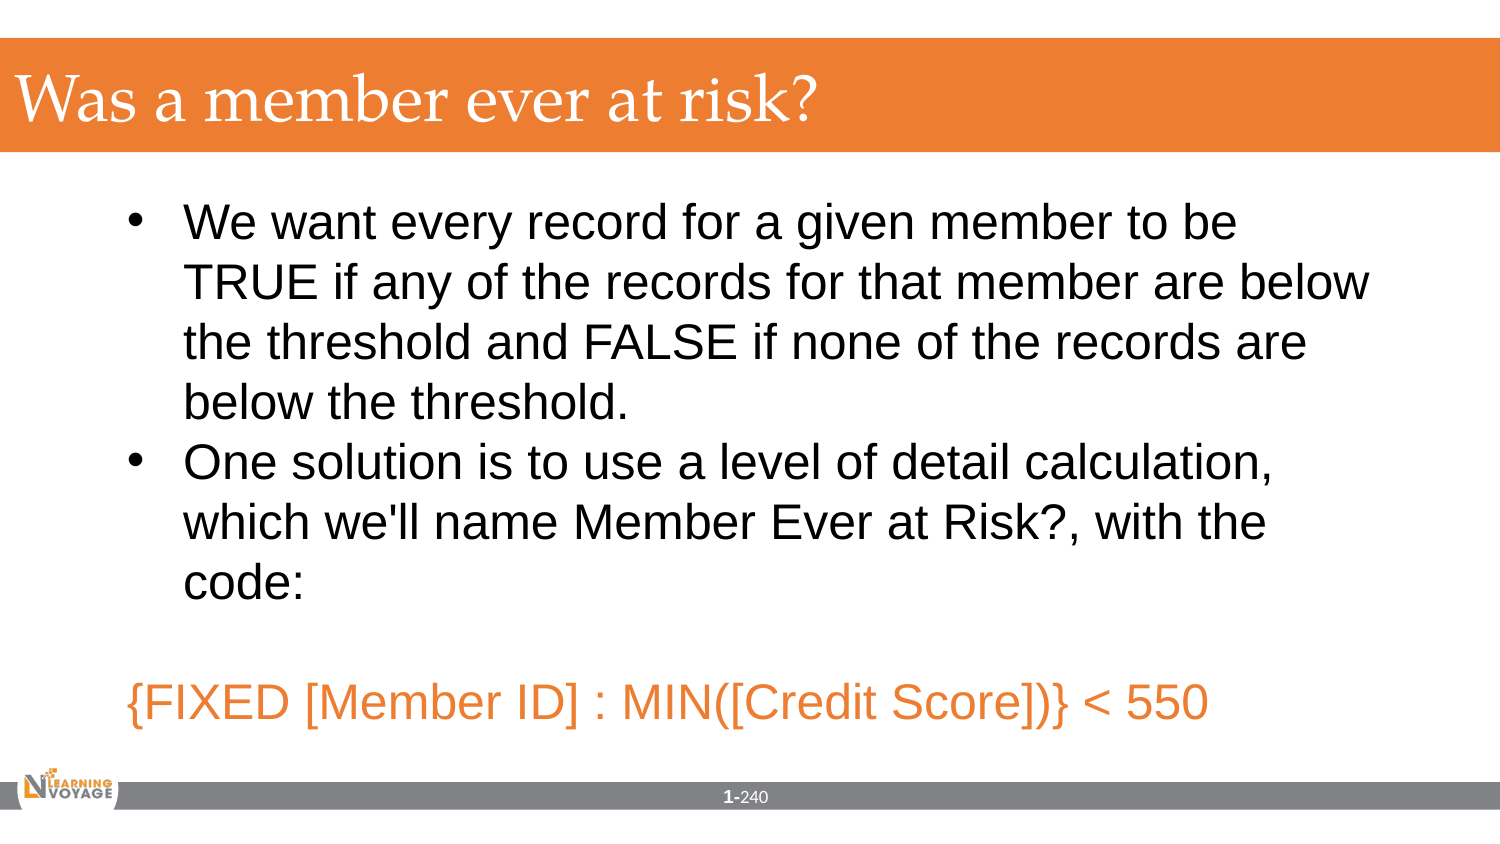

Was a member ever at risk?
We want every record for a given member to be TRUE if any of the records for that member are below the threshold and FALSE if none of the records are below the threshold.
One solution is to use a level of detail calculation, which we'll name Member Ever at Risk?, with the code:

{FIXED [Member ID] : MIN([Credit Score])} < 550
1-240